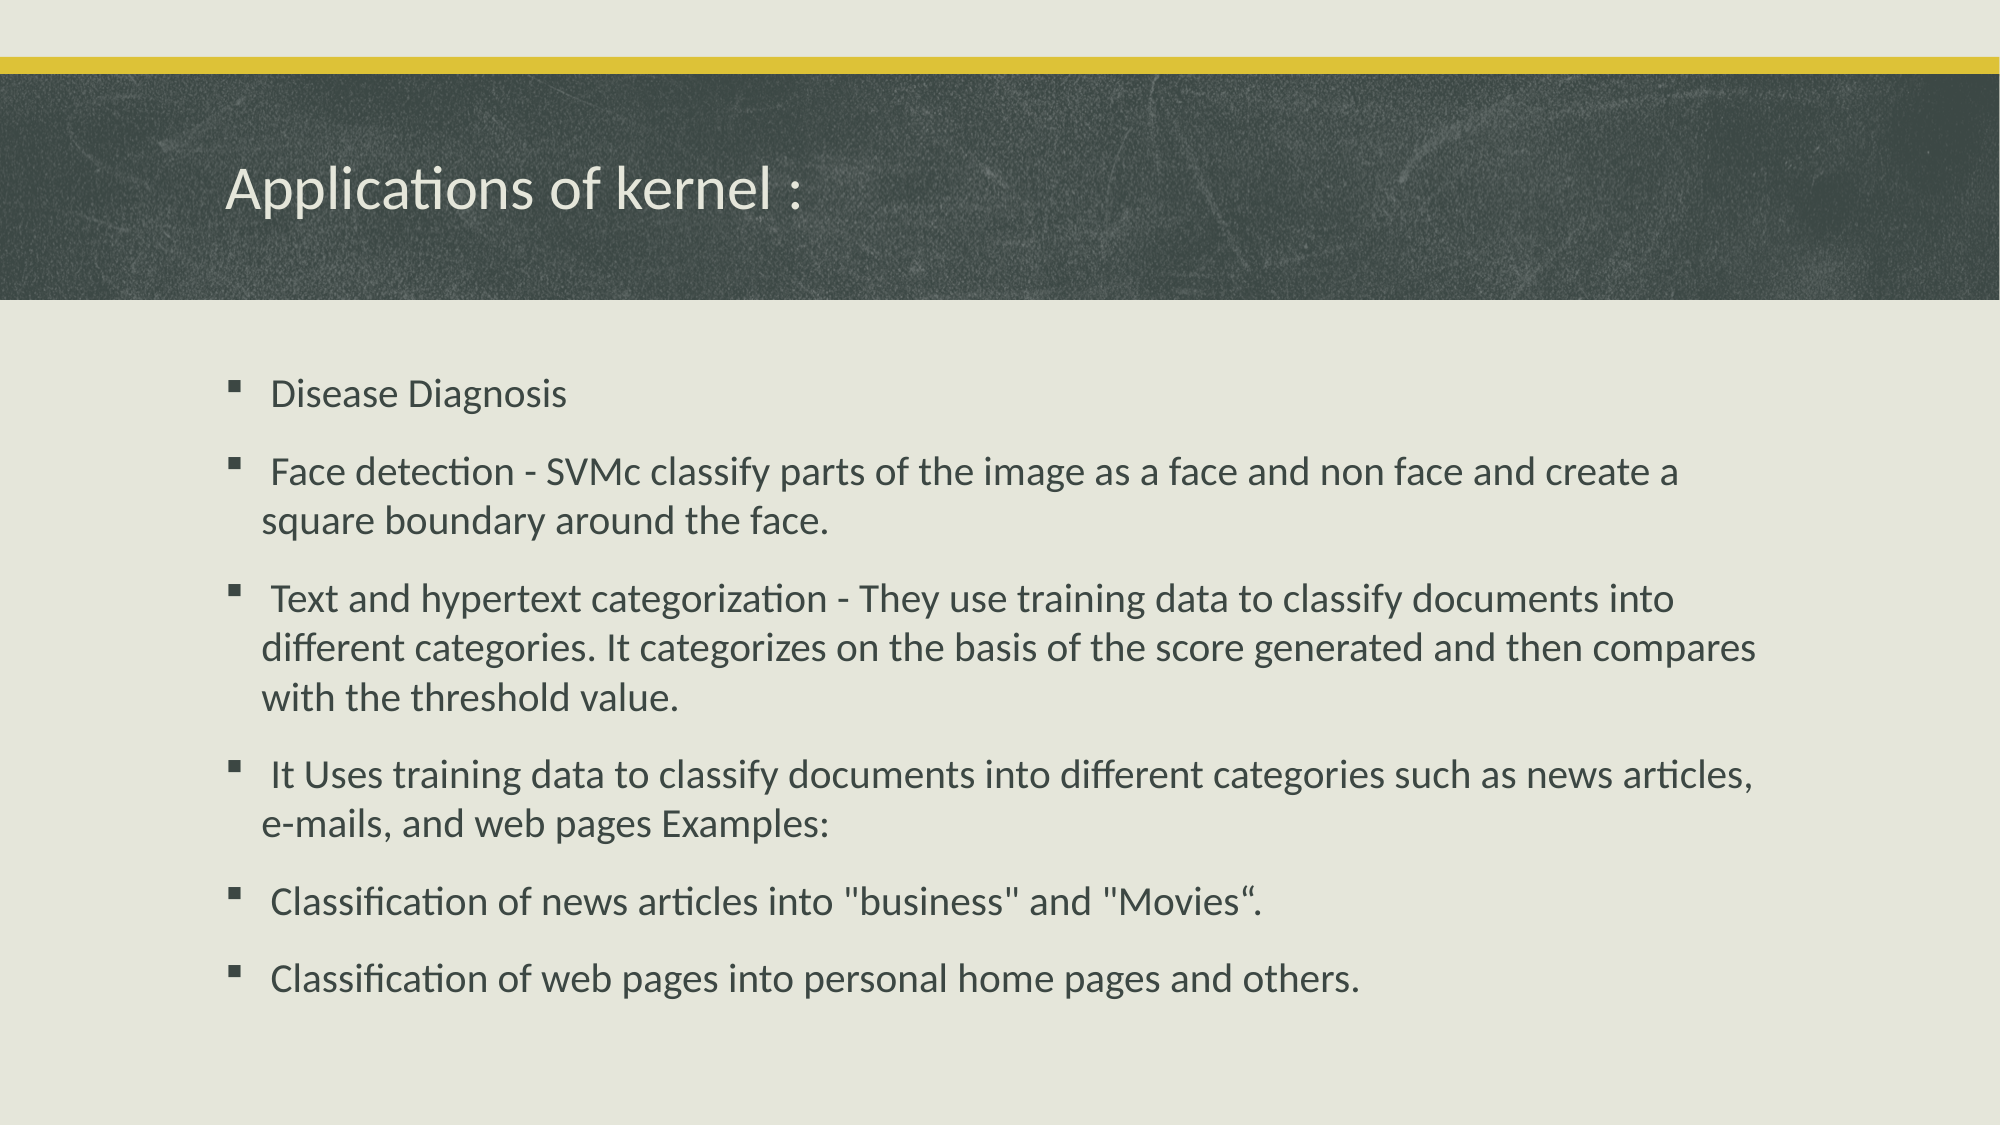

# Applications of kernel :
 Disease Diagnosis
 Face detection - SVMc classify parts of the image as a face and non face and create a square boundary around the face.
 Text and hypertext categorization - They use training data to classify documents into different categories. It categorizes on the basis of the score generated and then compares with the threshold value.
 It Uses training data to classify documents into different categories such as news articles, e-mails, and web pages Examples:
 Classification of news articles into "business" and "Movies“.
 Classification of web pages into personal home pages and others.